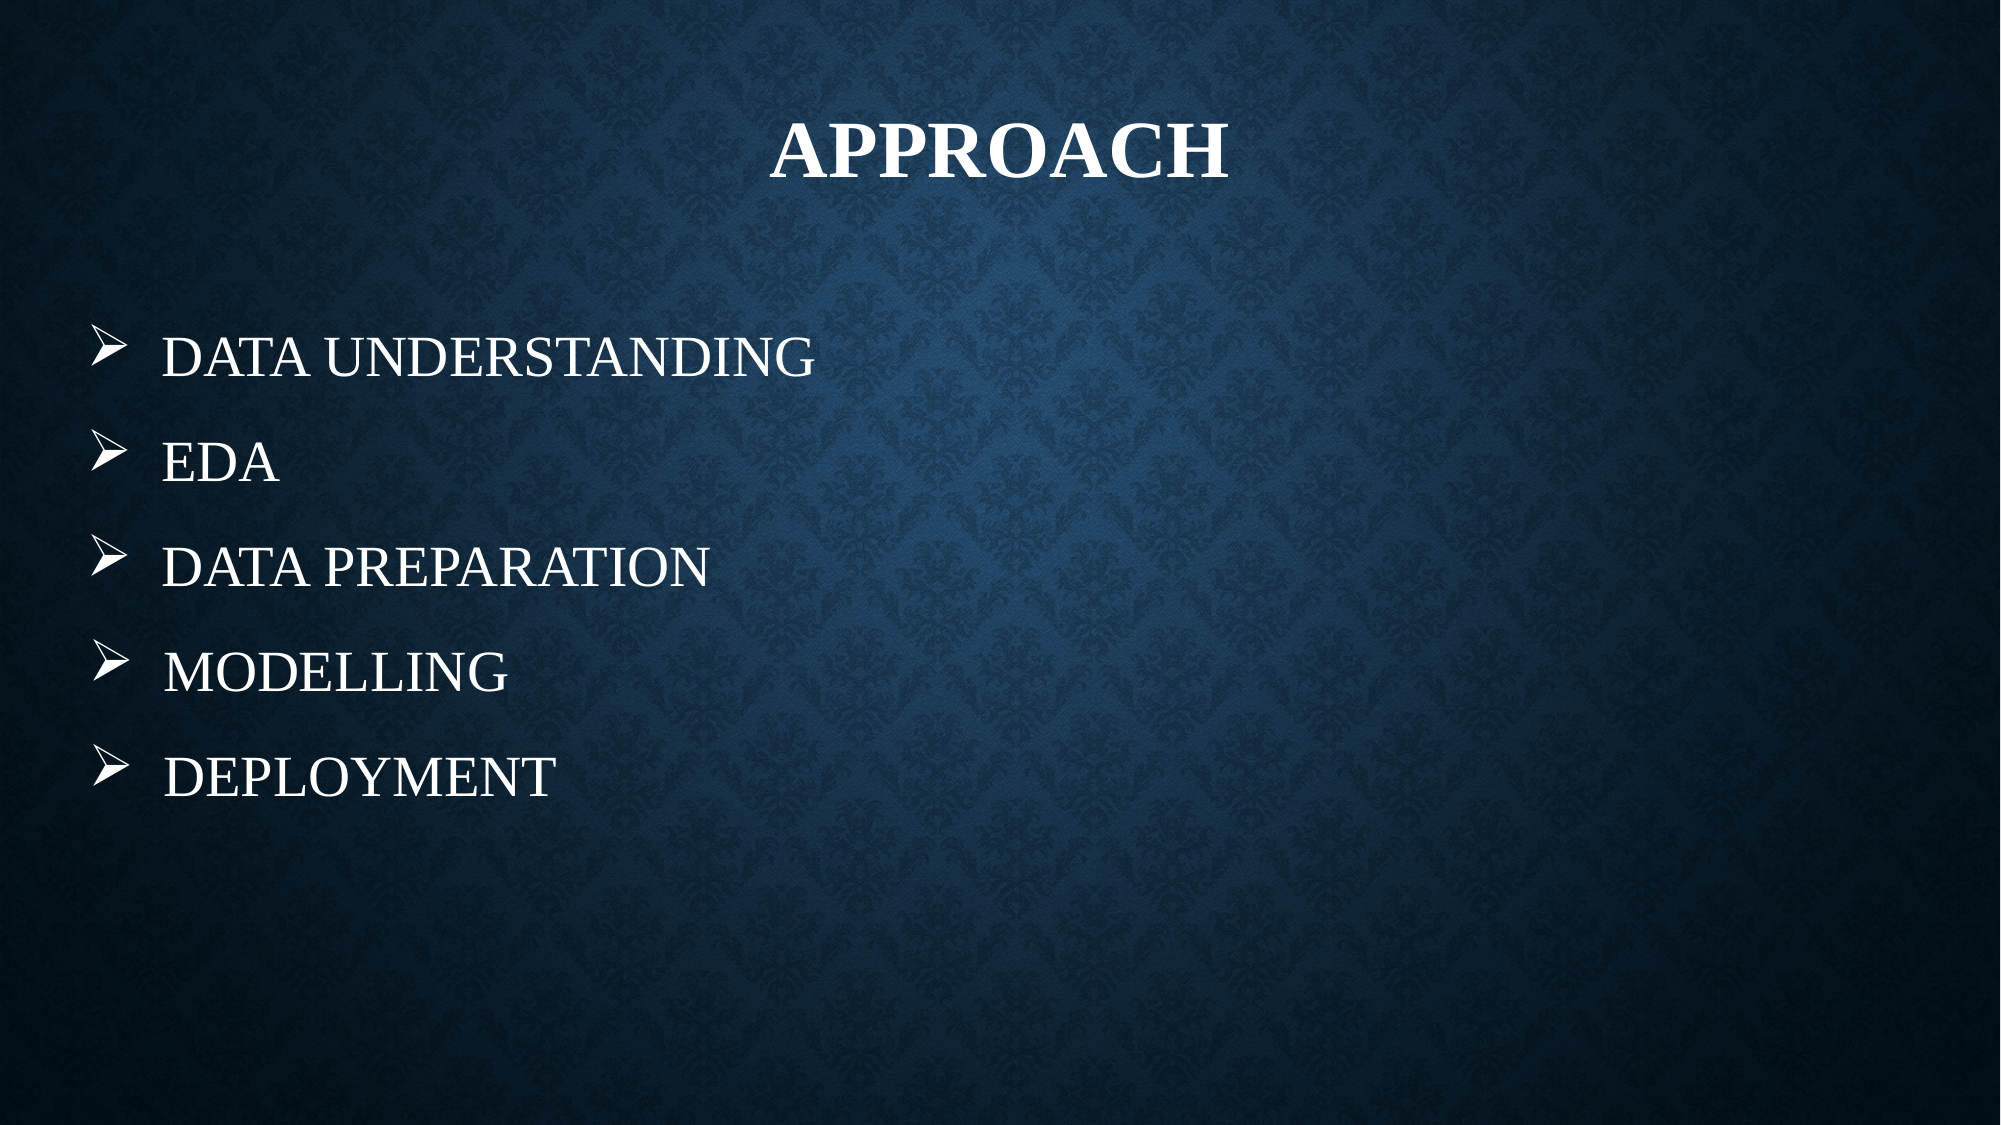

# APPROACH
DATA UNDERSTANDING
EDA
DATA PREPARATION
MODELLING
DEPLOYMENT